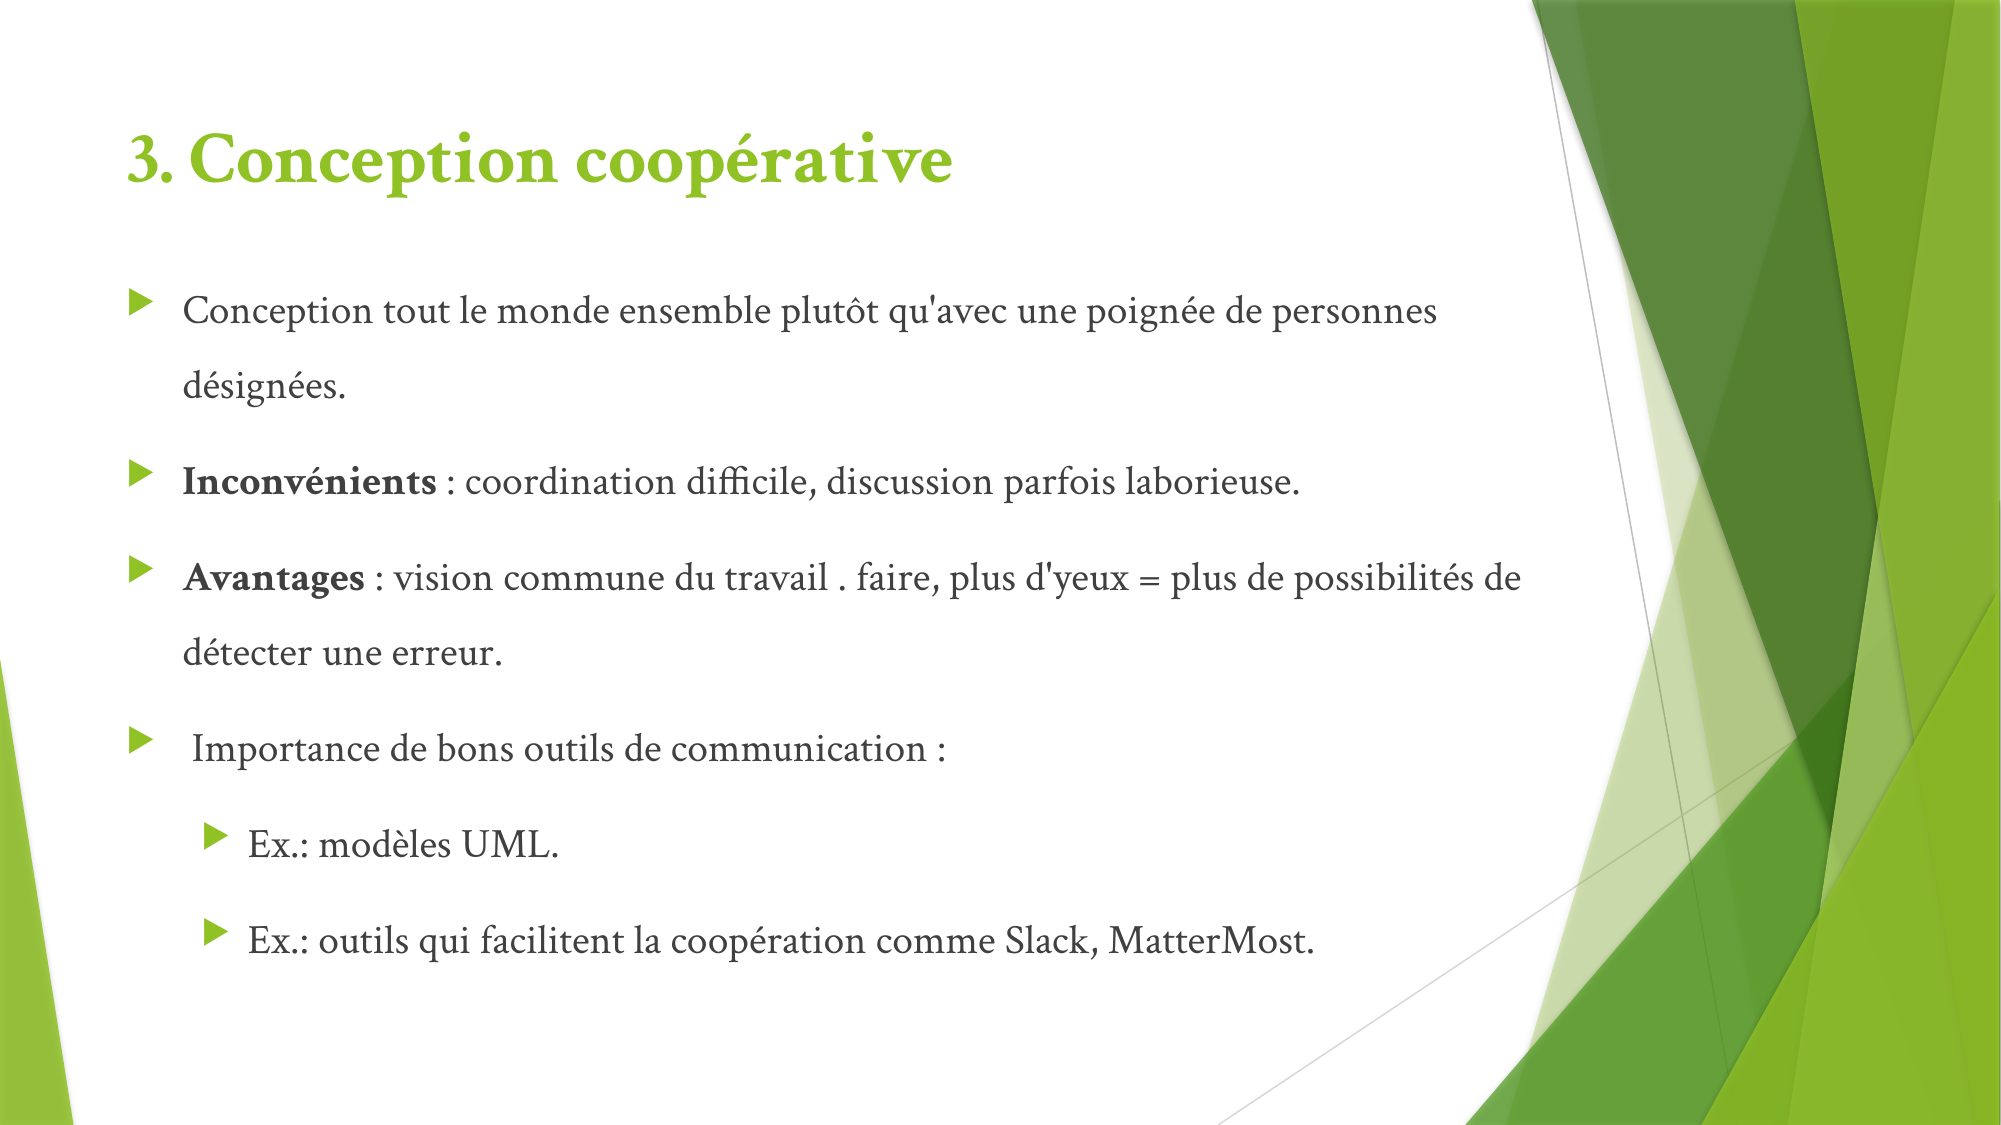

# 3. Conception coopérative
Conception tout le monde ensemble plutôt qu'avec une poignée de personnes désignées.
Inconvénients : coordination difficile, discussion parfois laborieuse.
Avantages : vision commune du travail . faire, plus d'yeux = plus de possibilités de détecter une erreur.
 Importance de bons outils de communication :
Ex.: modèles UML.
Ex.: outils qui facilitent la coopération comme Slack, MatterMost.